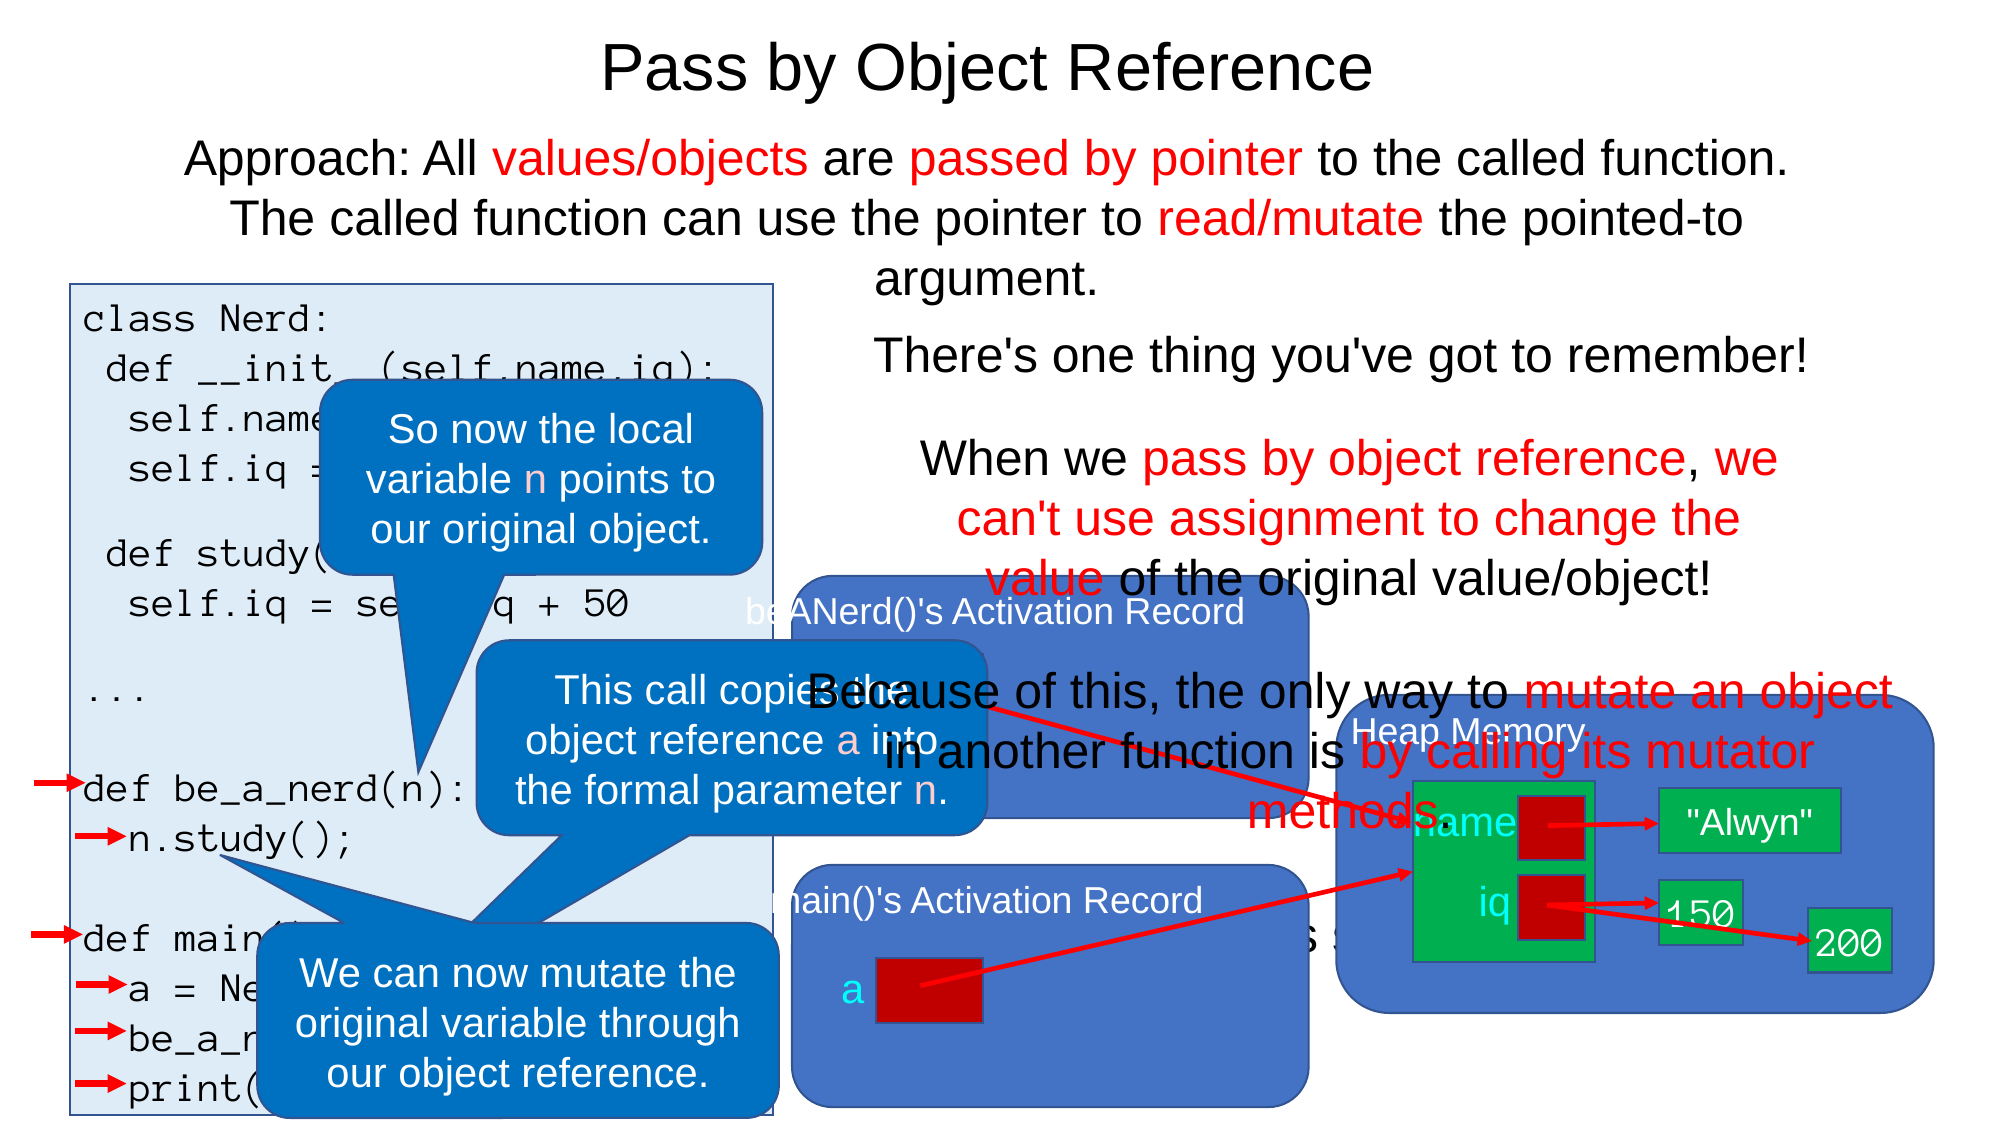

# Pass by Object Reference
Approach: All values/objects are passed by pointer to the called function. The called function can use the pointer to read/mutate the pointed-to argument.
class Nerd:
 def __init__(self,name,iq):
  self.name = name
  self.iq = iq

 def study(self):
  self.iq = self.iq + 50

...

def be_a_nerd(n):
  n.study();

def main():
  a = Nerd("Alwyn",150)
  be_a_nerd(a);
  print(a.iq());
There's one thing you've got to remember!
So now the local variable n points to our original object.
When we pass by object reference, we can't use assignment to change the value of the original value/object!

beANerd()'s Activation Record
This call copies the object reference a into the formal parameter n.
Because of this, the only way to mutate an object in another function is by calling its mutator methods.
n

Heap Memory

name

"Alwyn"

main()'s Activation Record
iq

150

Let's see!
200

We can now mutate the original variable through our object reference.
a

// 200